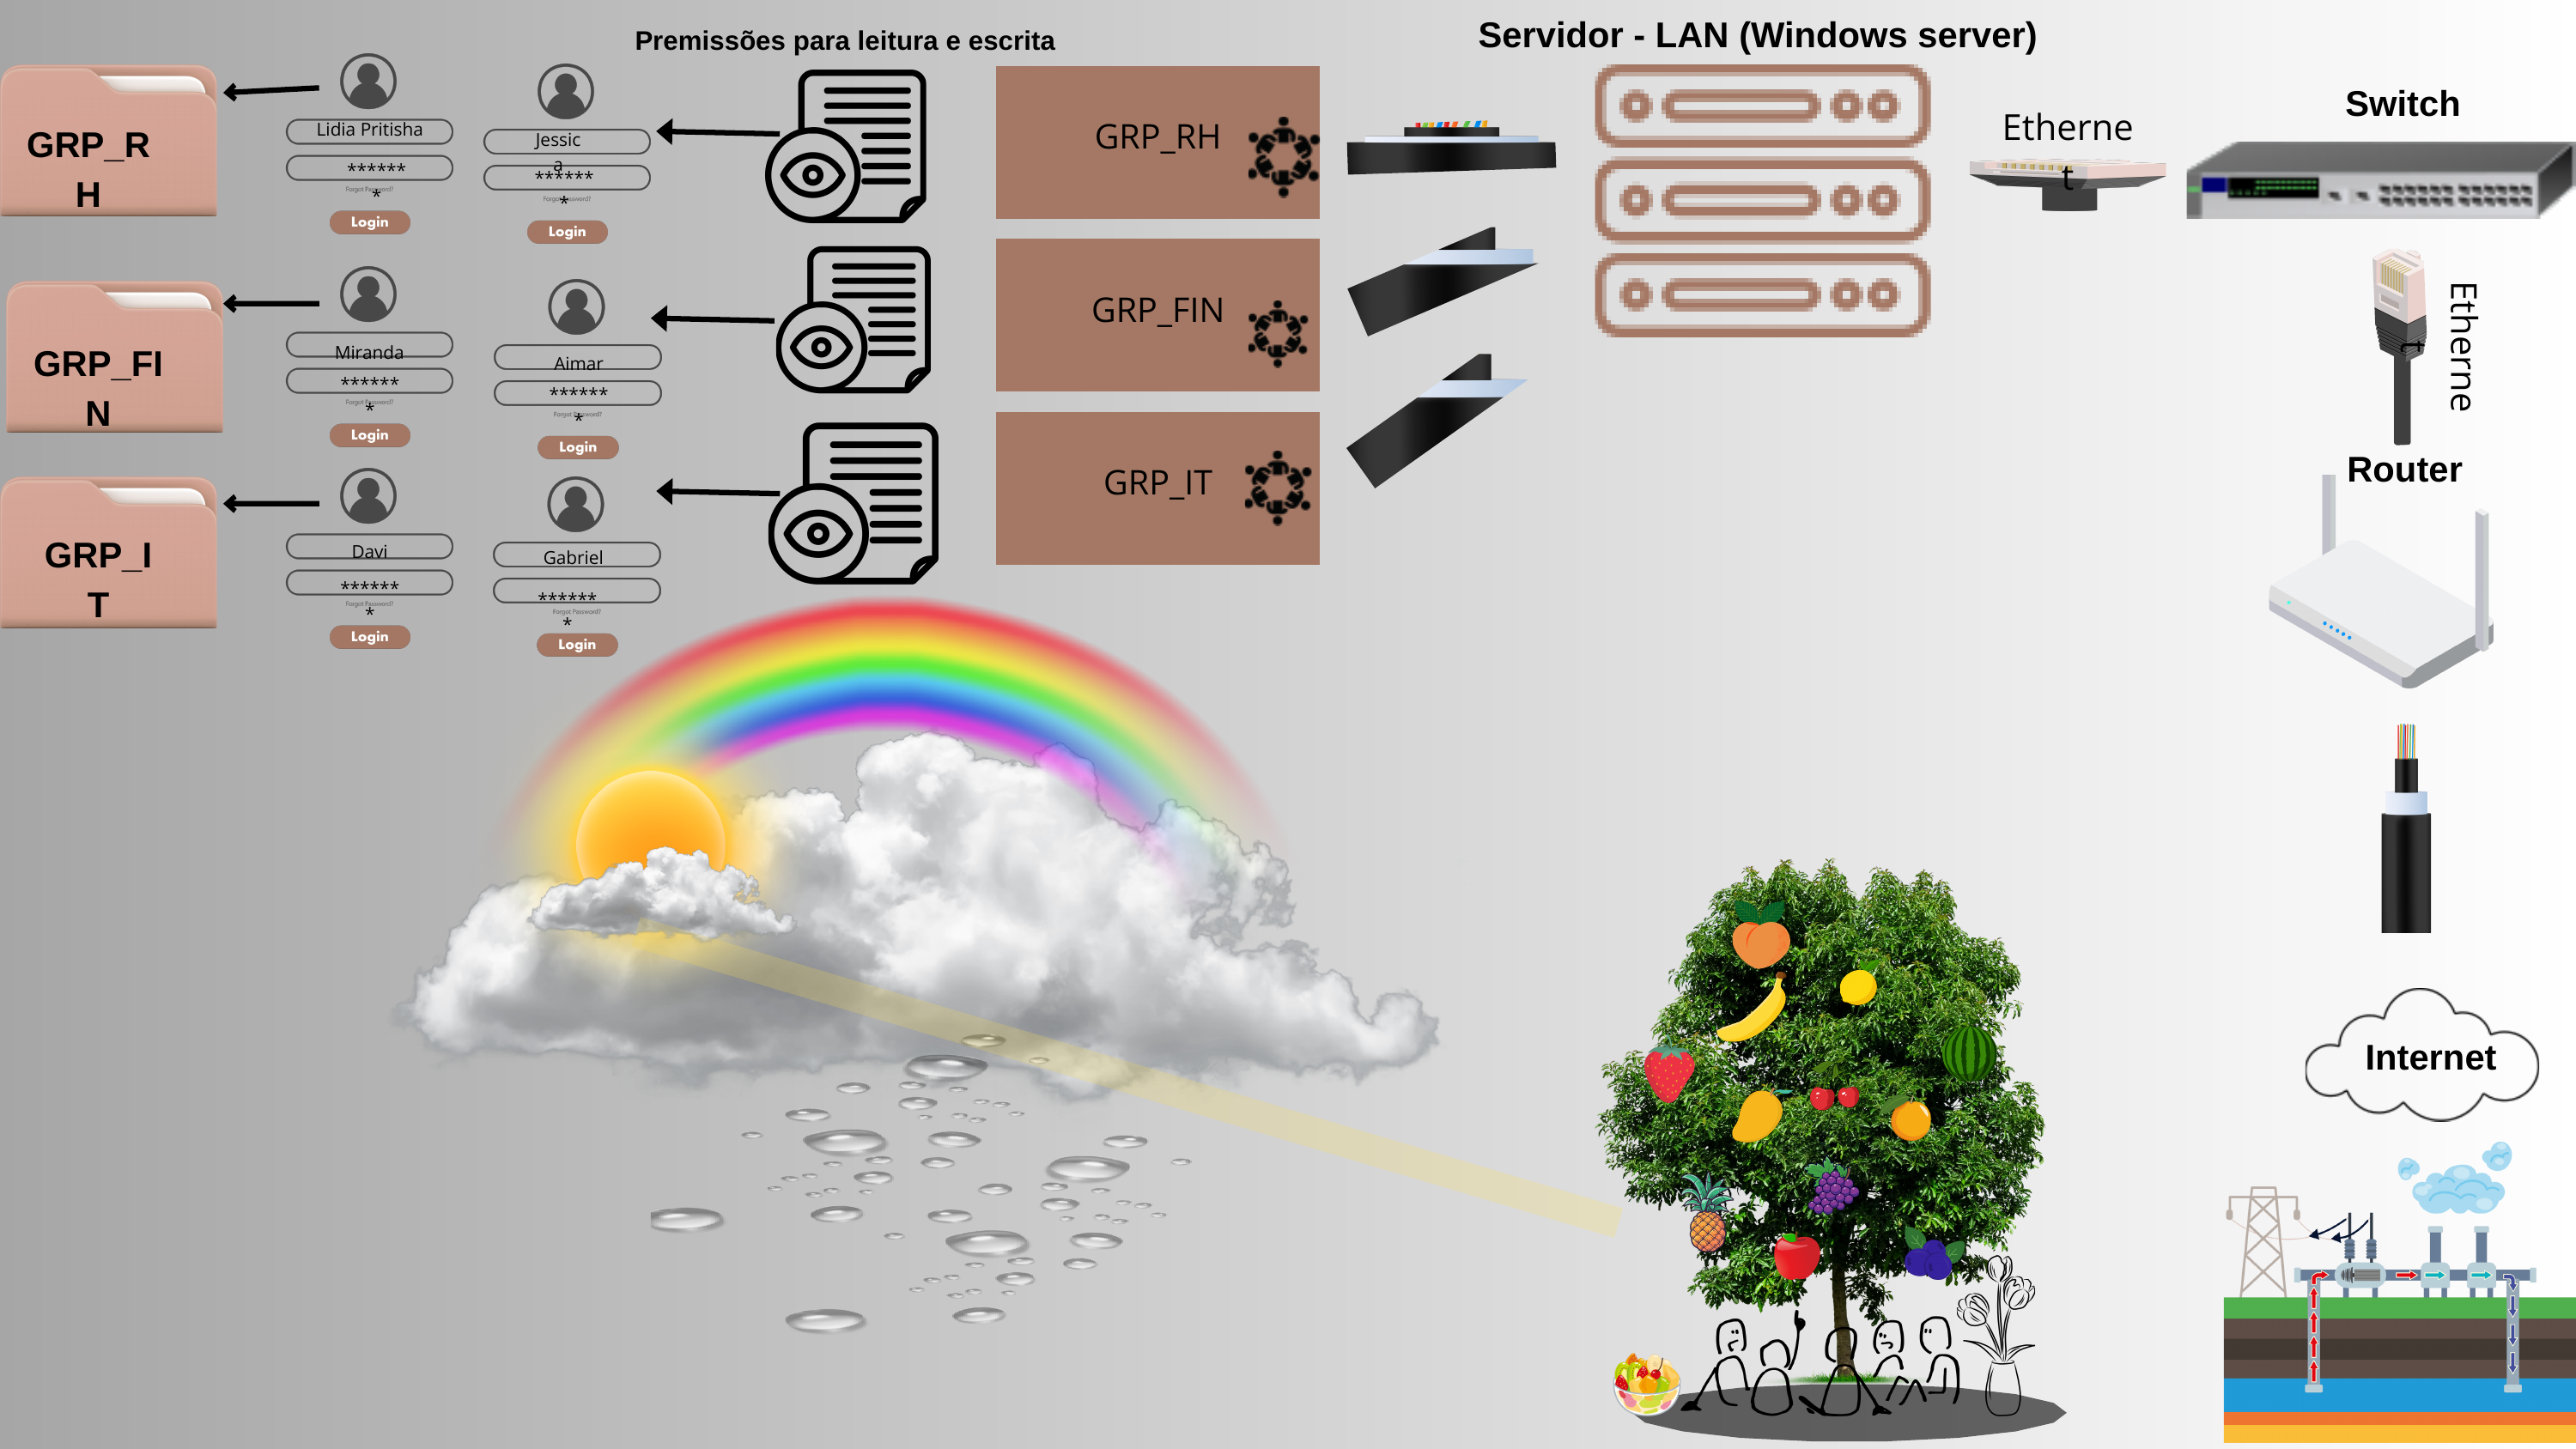

Servidor - LAN (Windows server)
Premissões para leitura e escrita

GRP_RH
Switch

Ethernet
Lidia Pritisha
GRP_RH

Jessica

*******
*******

GRP_FIN

Ethernet
GRP_FIN
Miranda
Aimar
*******
*******

GRP_IT

Router

GRP_IT
Davi
Gabriel

*******
*******

Internet